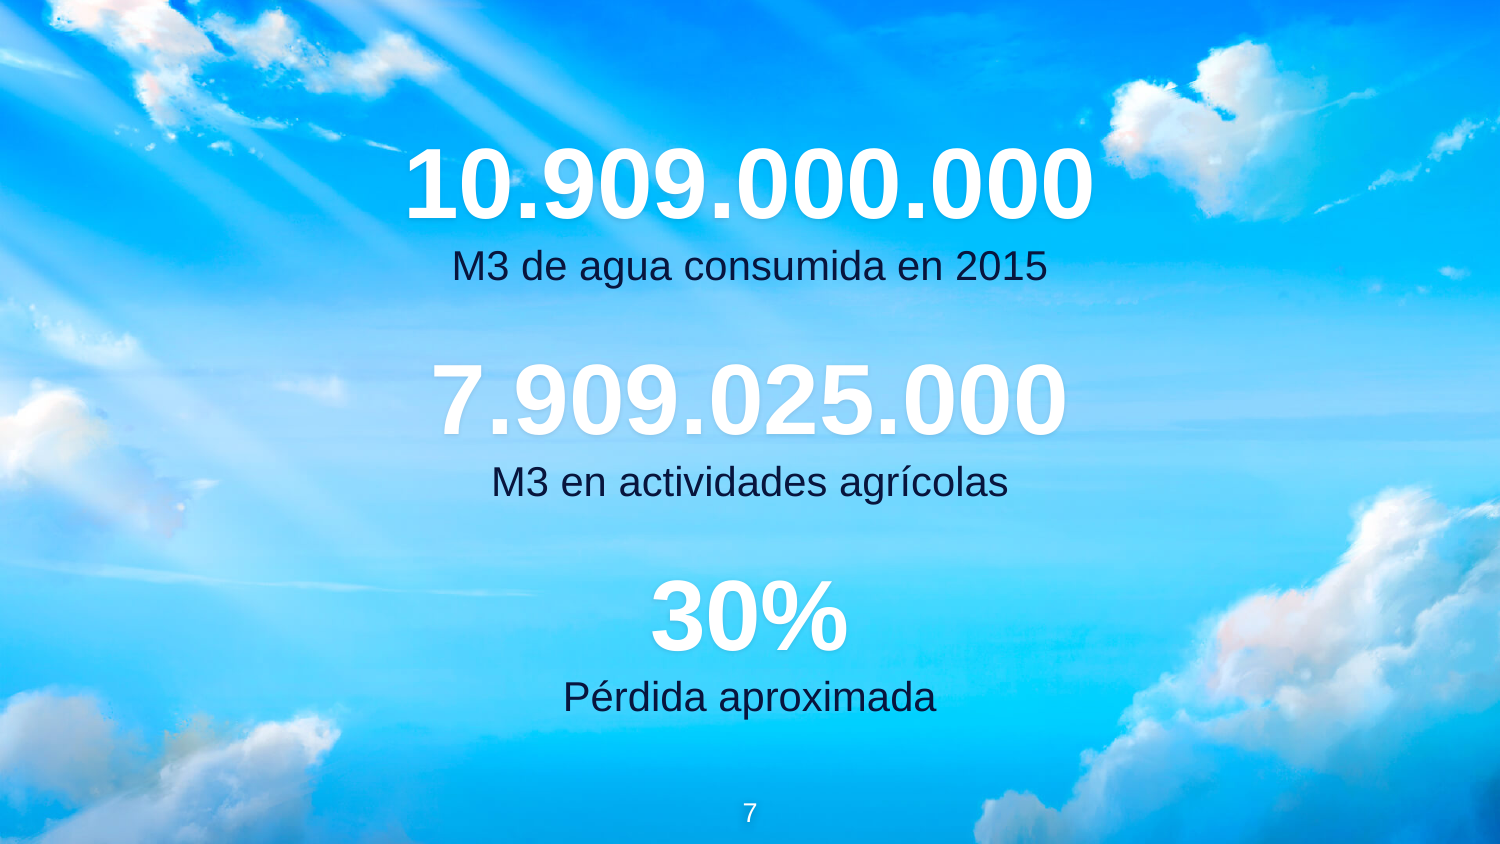

10.909.000.000
M3 de agua consumida en 2015
7.909.025.000
M3 en actividades agrícolas
30%
Pérdida aproximada
7